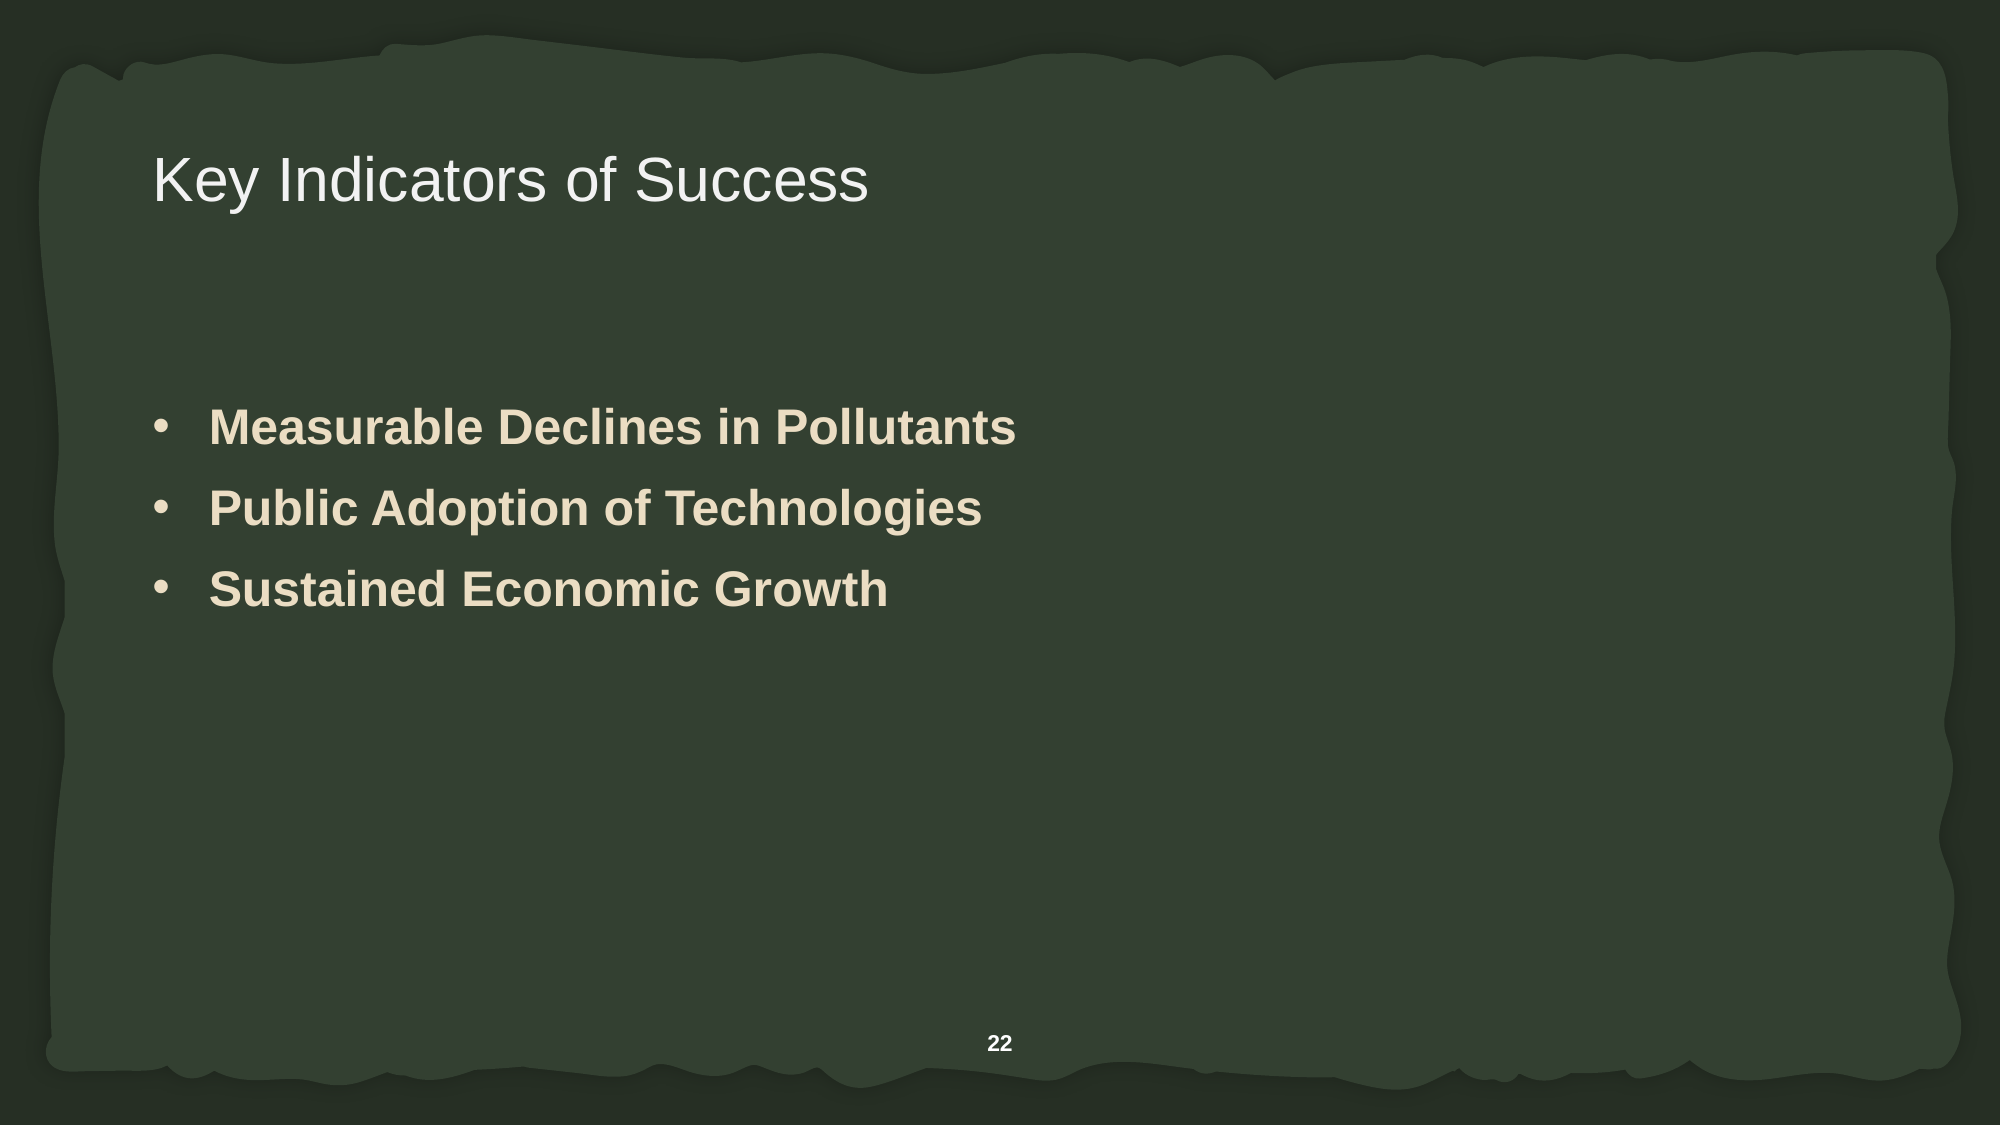

# Key Indicators of Success

Measurable Declines in Pollutants
Public Adoption of Technologies
Sustained Economic Growth
22